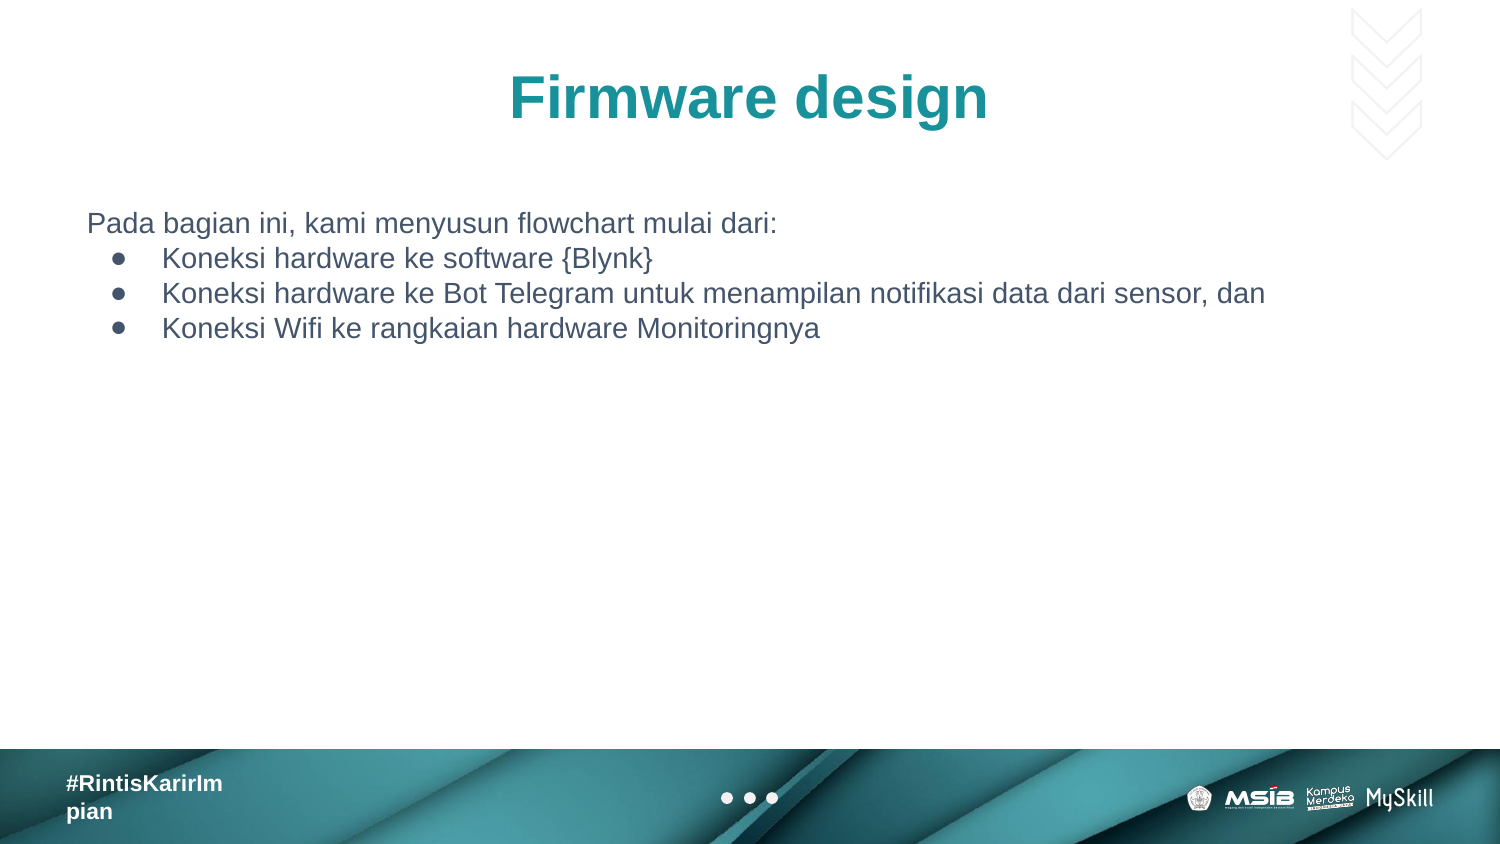

# Firmware design
Pada bagian ini, kami menyusun flowchart mulai dari:
Koneksi hardware ke software {Blynk}
Koneksi hardware ke Bot Telegram untuk menampilan notifikasi data dari sensor, dan
Koneksi Wifi ke rangkaian hardware Monitoringnya